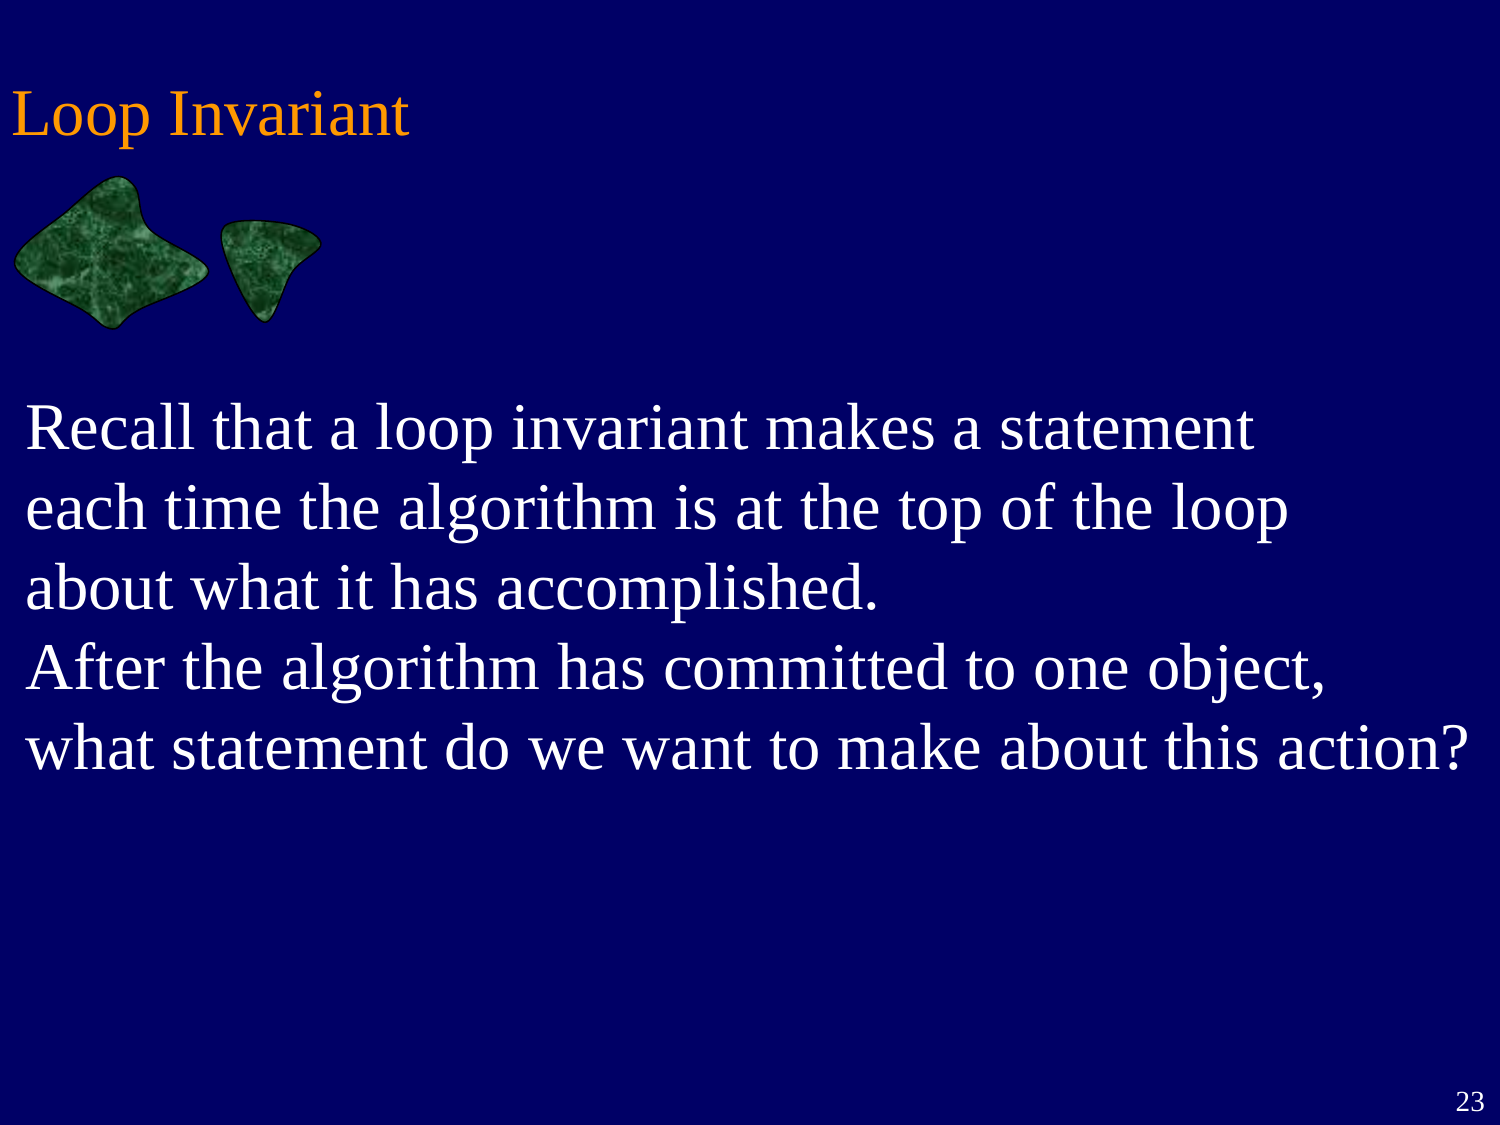

Loop Invariant

Recall that a loop invariant makes a statement
each time the algorithm is at the top of the loop
about what it has accomplished.
After the algorithm has committed to one object,
what statement do we want to make about this action?